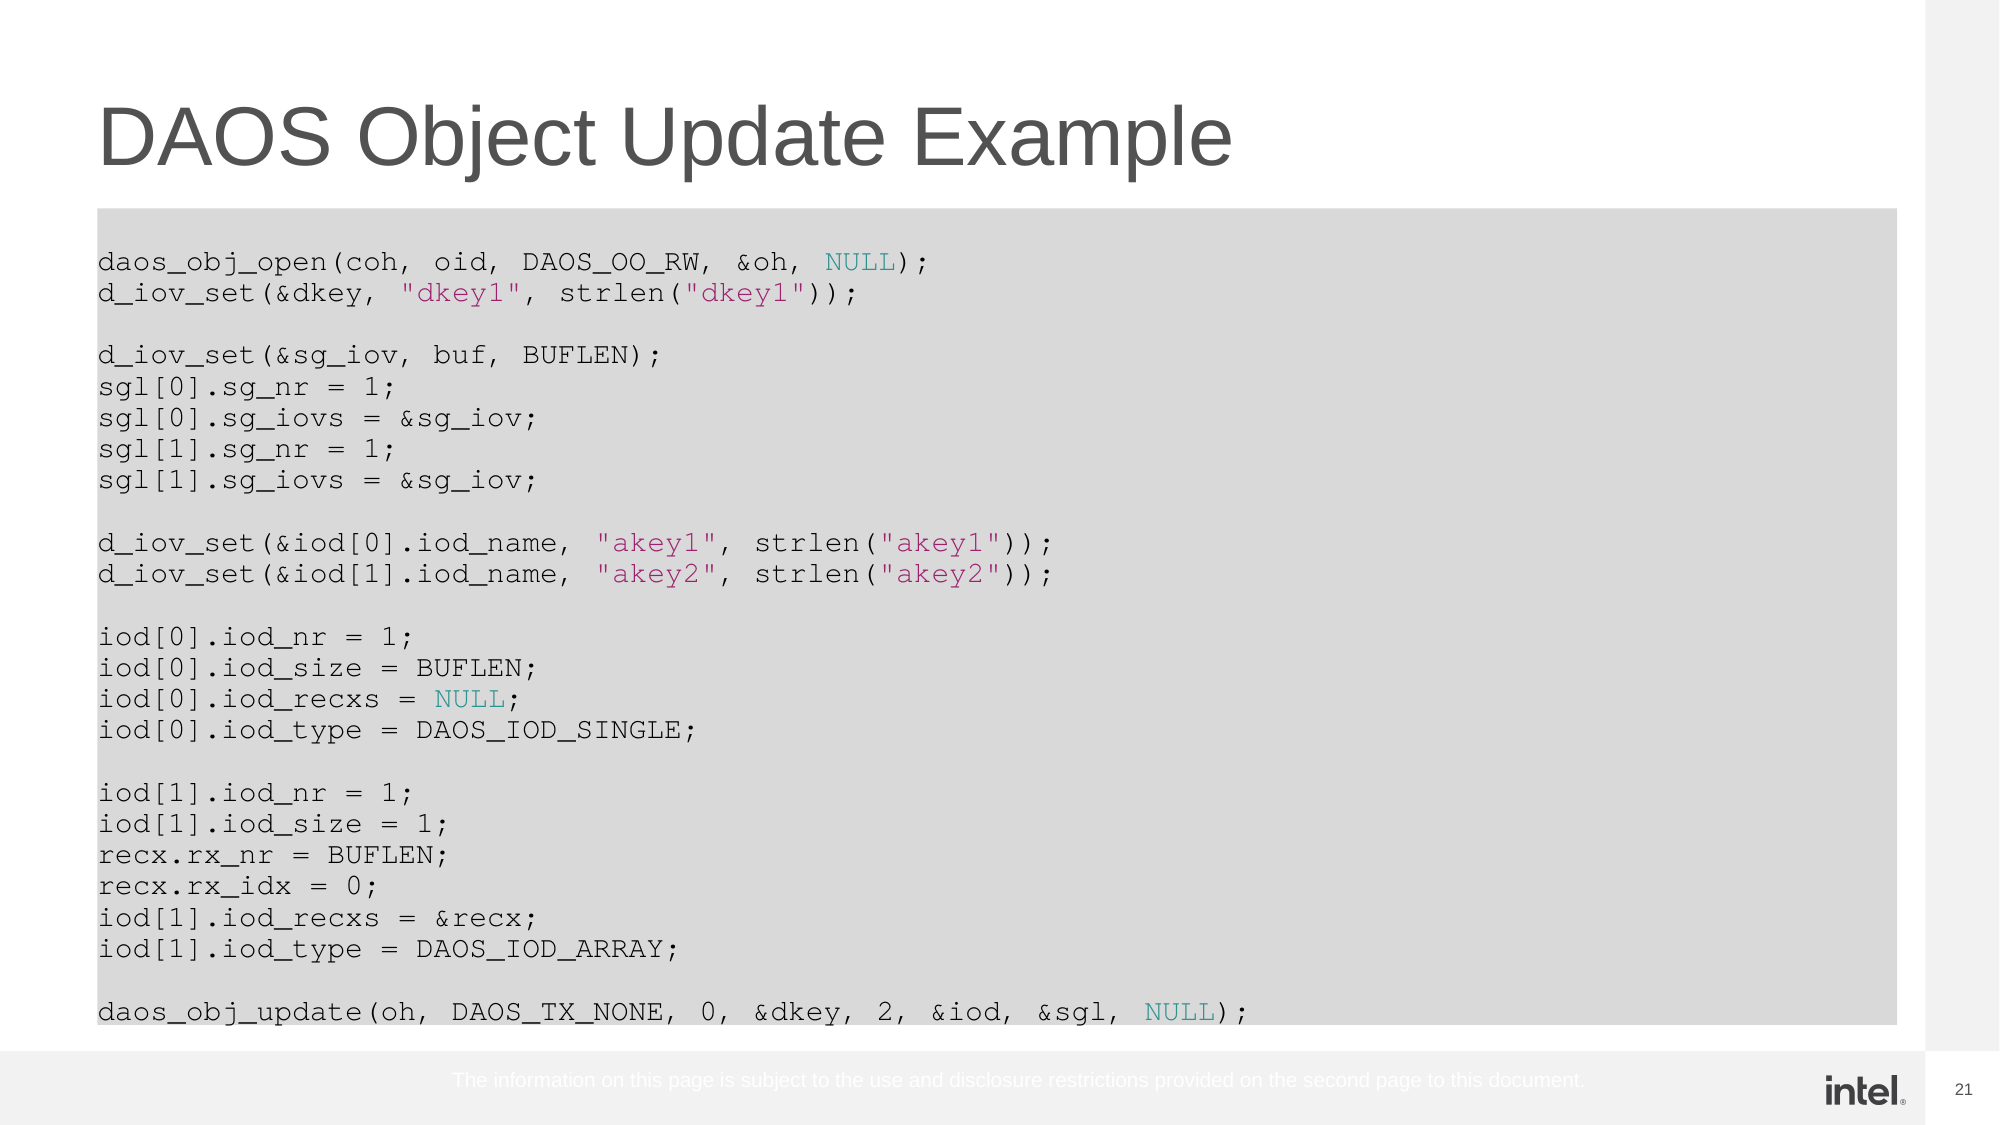

# DAOS Object Update Example

daos_obj_open(coh, oid, DAOS_OO_RW, &oh, NULL);
d_iov_set(&dkey, "dkey1", strlen("dkey1"));

d_iov_set(&sg_iov, buf, BUFLEN);
sgl[0].sg_nr = 1;
sgl[0].sg_iovs = &sg_iov;
sgl[1].sg_nr = 1;
sgl[1].sg_iovs = &sg_iov;

d_iov_set(&iod[0].iod_name, "akey1", strlen("akey1"));
d_iov_set(&iod[1].iod_name, "akey2", strlen("akey2"));

iod[0].iod_nr = 1;
iod[0].iod_size = BUFLEN;
iod[0].iod_recxs = NULL;
iod[0].iod_type = DAOS_IOD_SINGLE;

iod[1].iod_nr = 1;
iod[1].iod_size = 1;
recx.rx_nr = BUFLEN;
recx.rx_idx = 0;
iod[1].iod_recxs = &recx;
iod[1].iod_type = DAOS_IOD_ARRAY;

daos_obj_update(oh, DAOS_TX_NONE, 0, &dkey, 2, &iod, &sgl, NULL);